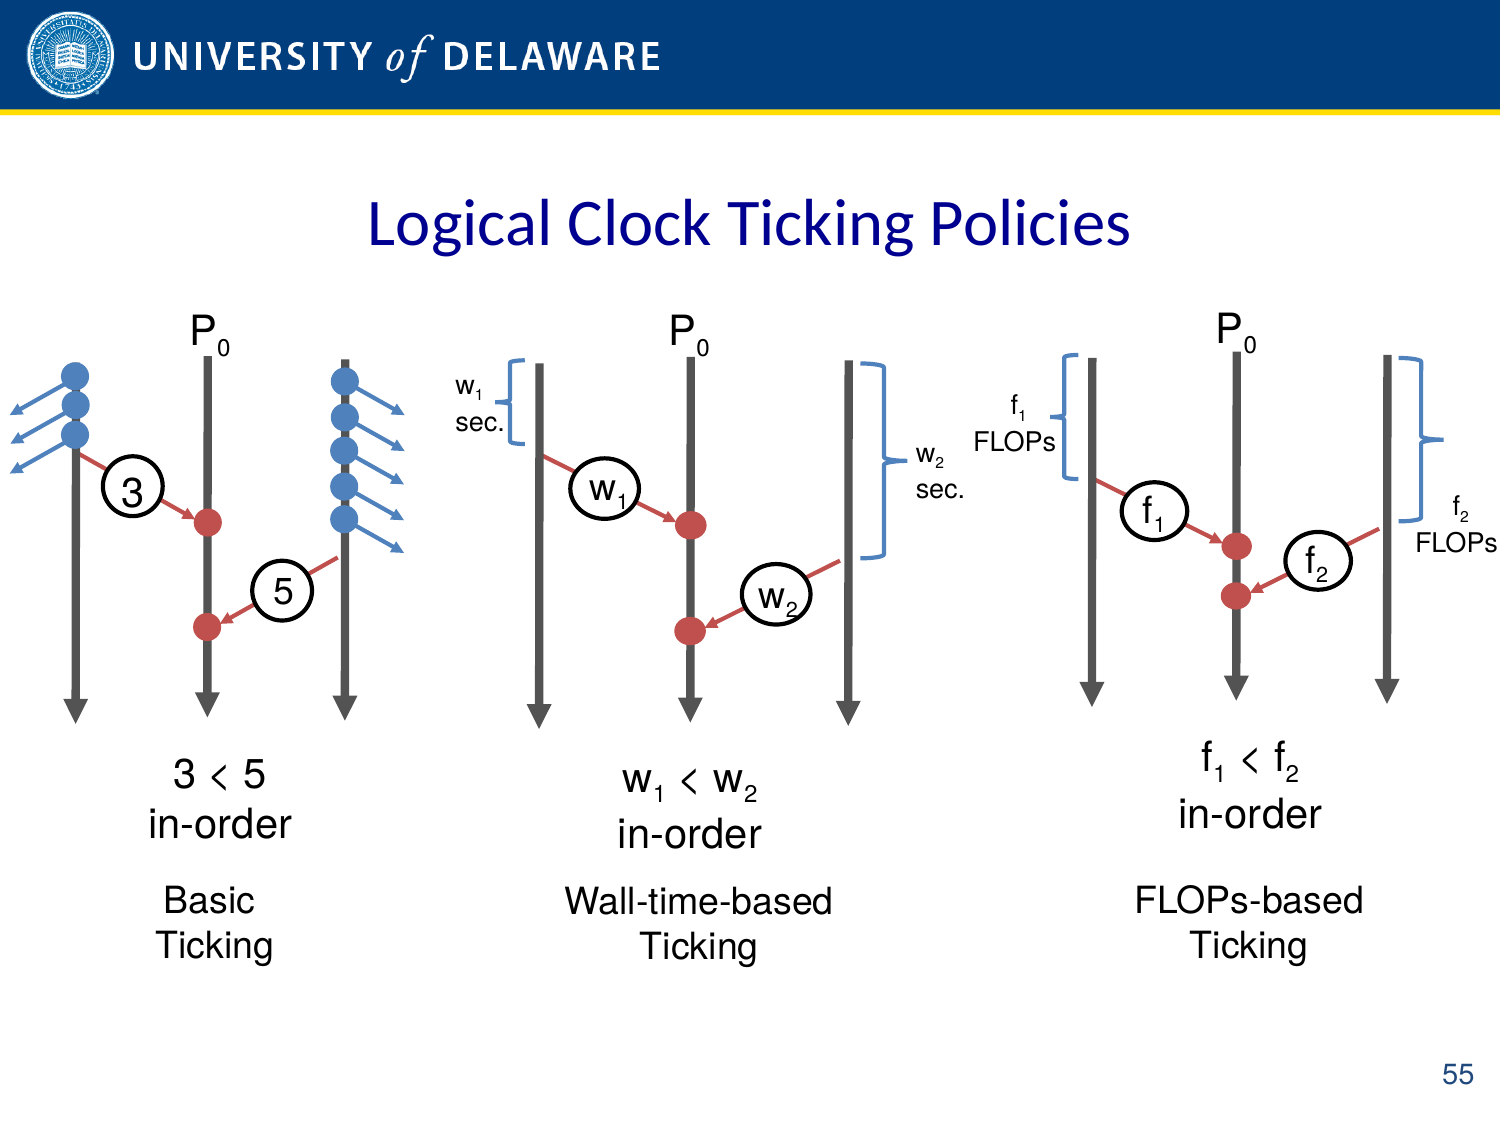

# Logical Clock Ticking Policies
P0

     f1
FLOPs
 f1

 f2

f1 < f2
in-order
     f2
FLOPs
P0

 3

 5

3 < 5
in-order

P0
w1
sec.

w2
sec.
w1

w2

w1 < w2
in-order
FLOPs-based
Ticking
Basic
Ticking
Wall-time-based
Ticking
55